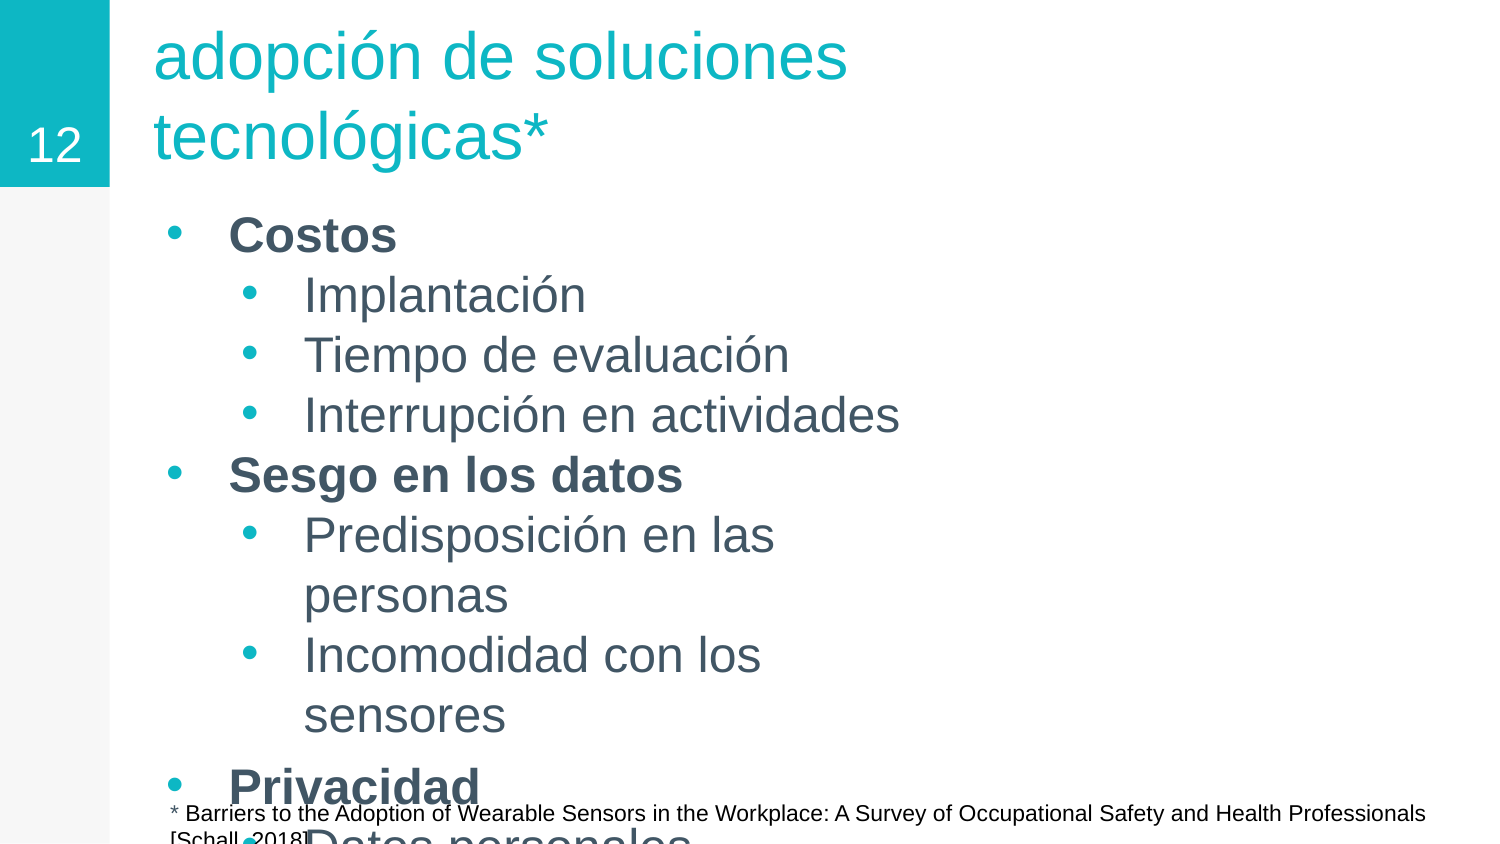

12
# Limitaciónes de adopción de soluciones tecnológicas*
Costos
Implantación
Tiempo de evaluación
Interrupción en actividades
Sesgo en los datos
Predisposición en las personas
Incomodidad con los sensores
Privacidad
Datos personales

* Barriers to the Adoption of Wearable Sensors in the Workplace: A Survey of Occupational Safety and Health Professionals [Schall, 2018]